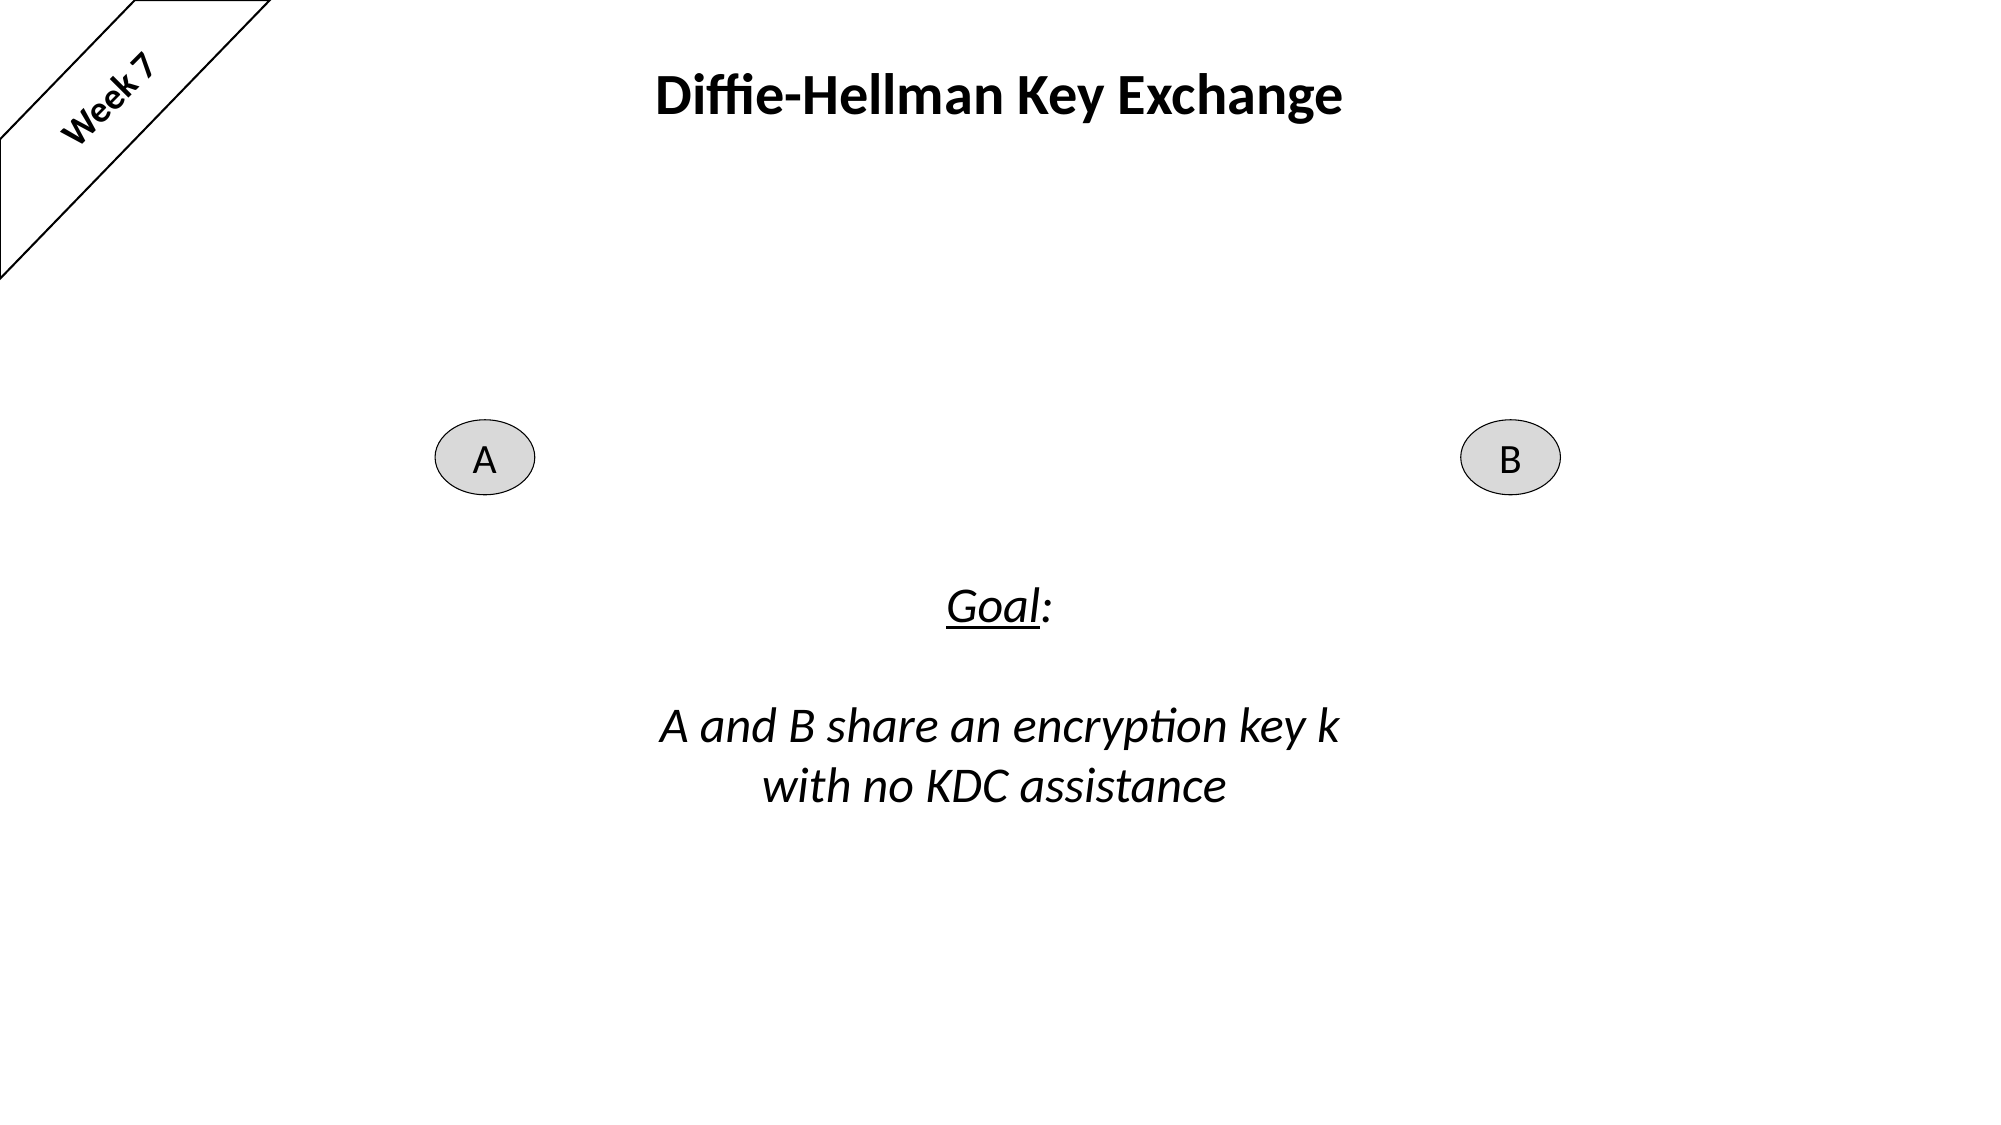

# Diffie-Hellman Key Exchange
Week 7
A
B
Goal:

A and B share an encryption key k
with no KDC assistance